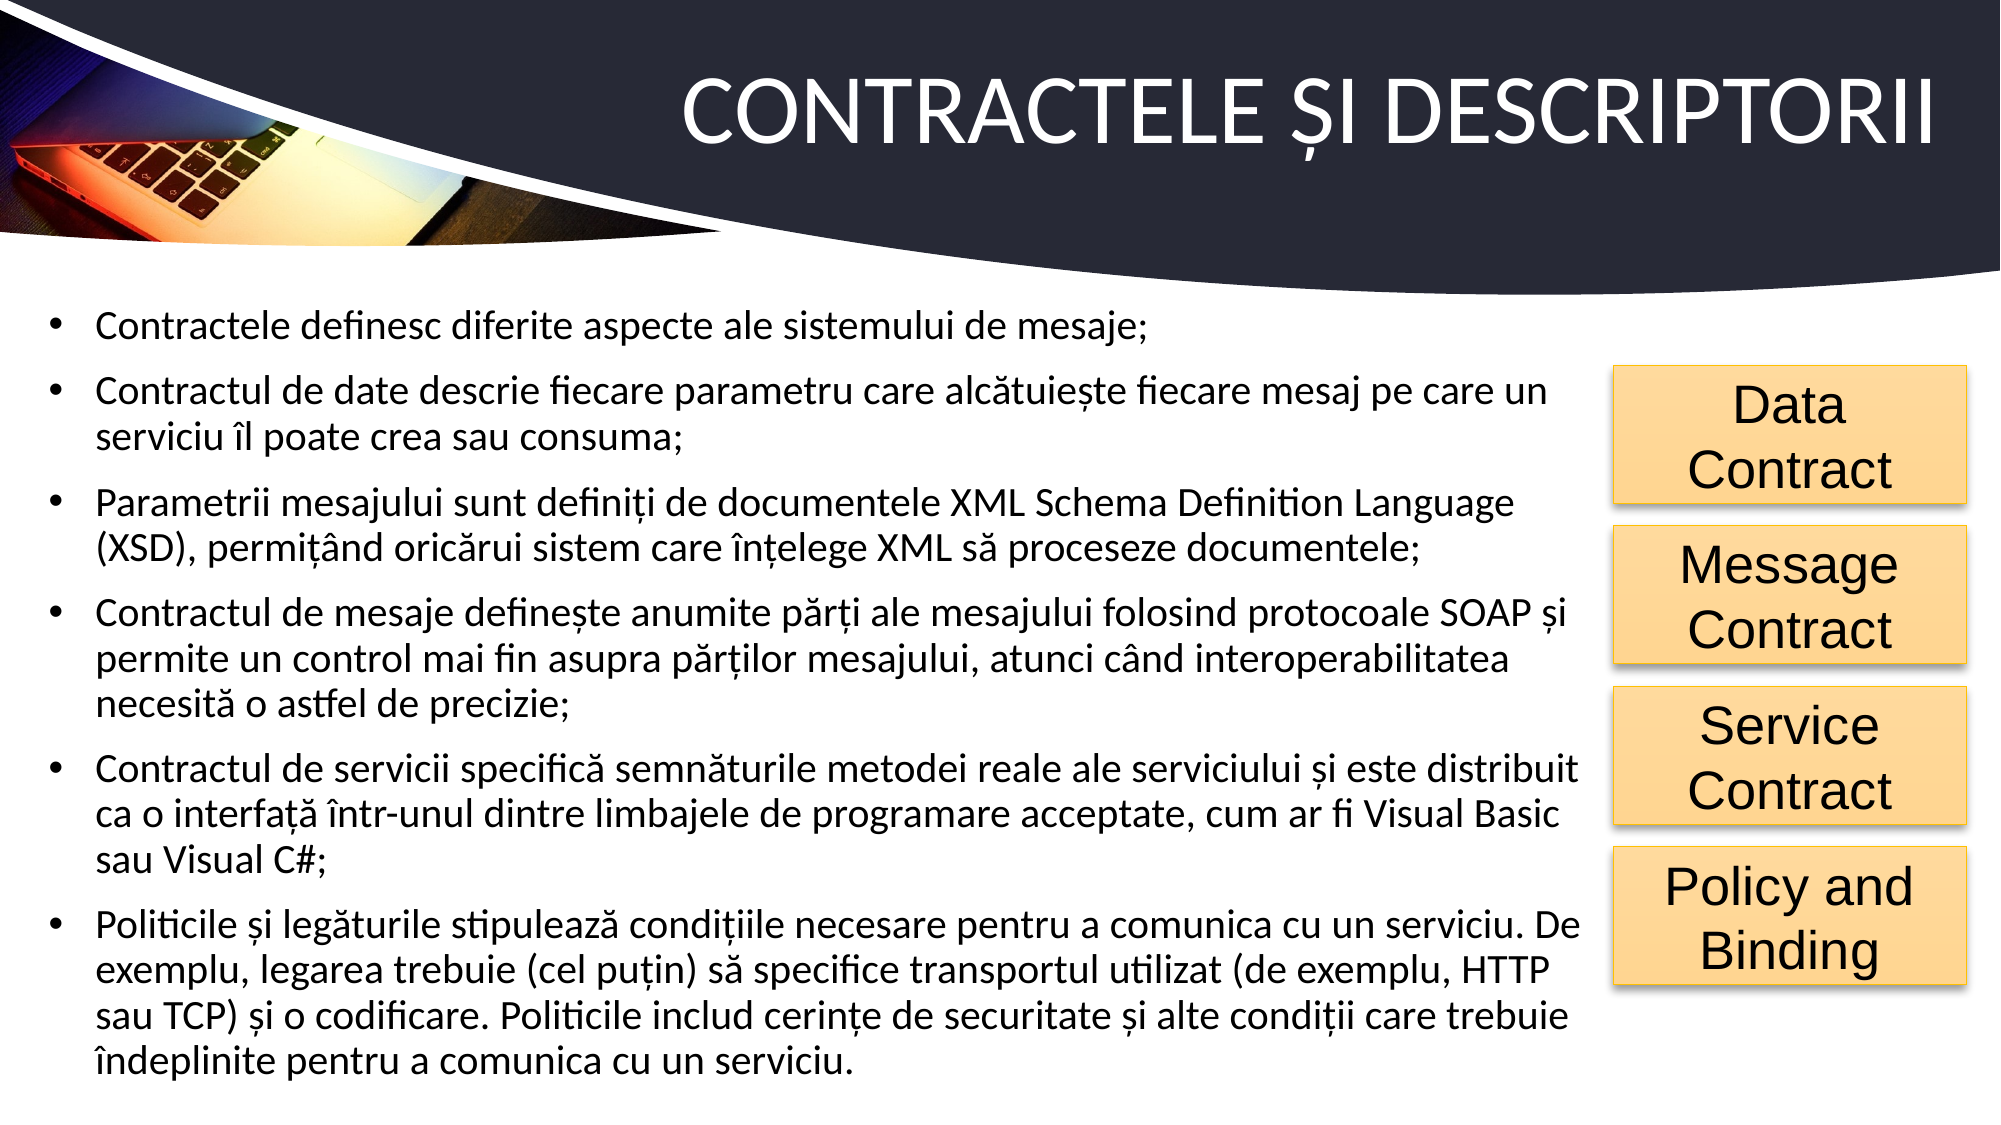

# Contractele și descriptorii
Contractele definesc diferite aspecte ale sistemului de mesaje;
Contractul de date descrie fiecare parametru care alcătuiește fiecare mesaj pe care un serviciu îl poate crea sau consuma;
Parametrii mesajului sunt definiți de documentele XML Schema Definition Language (XSD), permițând oricărui sistem care înțelege XML să proceseze documentele;
Contractul de mesaje definește anumite părți ale mesajului folosind protocoale SOAP și permite un control mai fin asupra părților mesajului, atunci când interoperabilitatea necesită o astfel de precizie;
Contractul de servicii specifică semnăturile metodei reale ale serviciului și este distribuit ca o interfață într-unul dintre limbajele de programare acceptate, cum ar fi Visual Basic sau Visual C#;
Politicile și legăturile stipulează condițiile necesare pentru a comunica cu un serviciu. De exemplu, legarea trebuie (cel puțin) să specifice transportul utilizat (de exemplu, HTTP sau TCP) și o codificare. Politicile includ cerințe de securitate și alte condiții care trebuie îndeplinite pentru a comunica cu un serviciu.
Data
Contract
Message
Contract
Service
Contract
Policy and
Binding